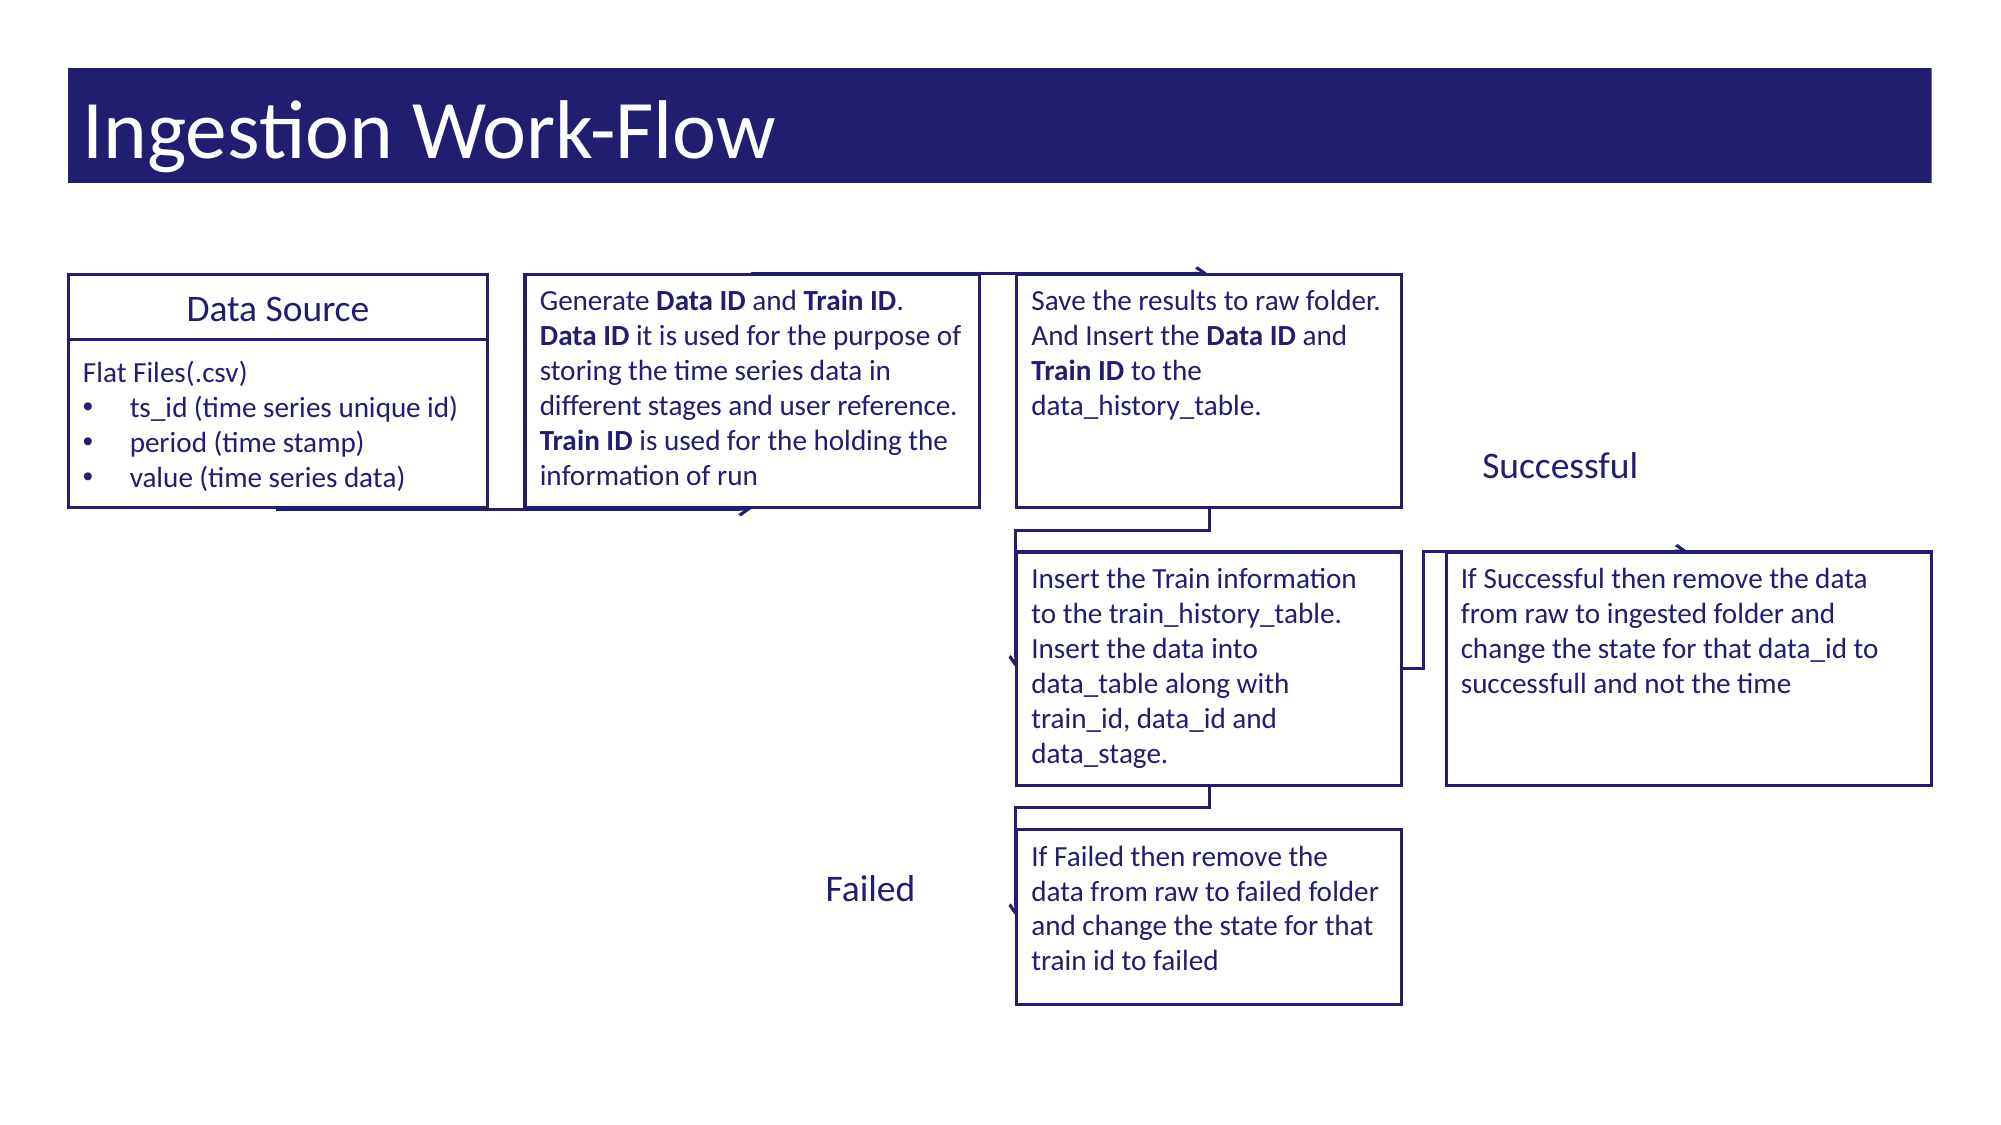

Ingestion Work-Flow
Data Source
Flat Files(.csv)
ts_id (time series unique id)
period (time stamp)
value (time series data)
Generate Data ID and Train ID.
Data ID it is used for the purpose of storing the time series data in different stages and user reference. Train ID is used for the holding the information of run
Save the results to raw folder. And Insert the Data ID and Train ID to the  data_history_table.

Data Source
Flat Files(.csv)
ts_id (time series unique id)
period (time stamp)
value (time series data)
Generate Data ID and Train ID.
Data ID it is used for the purpose of storing the time series data in different stages and user reference. Train ID is used for the holding the information of run
Save the results to raw folder. And Insert the Data ID and Train ID to the  data_history_table.

Successful
Insert the Train information to the train_history_table.
Insert the data into data_table along with train_id, data_id and data_stage.

If Successful then remove the data from raw to ingested folder and change the state for that data_id to successfull and not the time
Insert the Train information to the train_history_table.
Insert the data into data_table along with train_id, data_id and data_stage.

If Successful then remove the data from raw to ingested folder and change the state for that train id to successfull and not the time
If Failed then remove the data from raw to failed folder and change the state for that train id to failed
If Failed then remove the data from raw to failed folder and change the state for that train id to failed
Failed